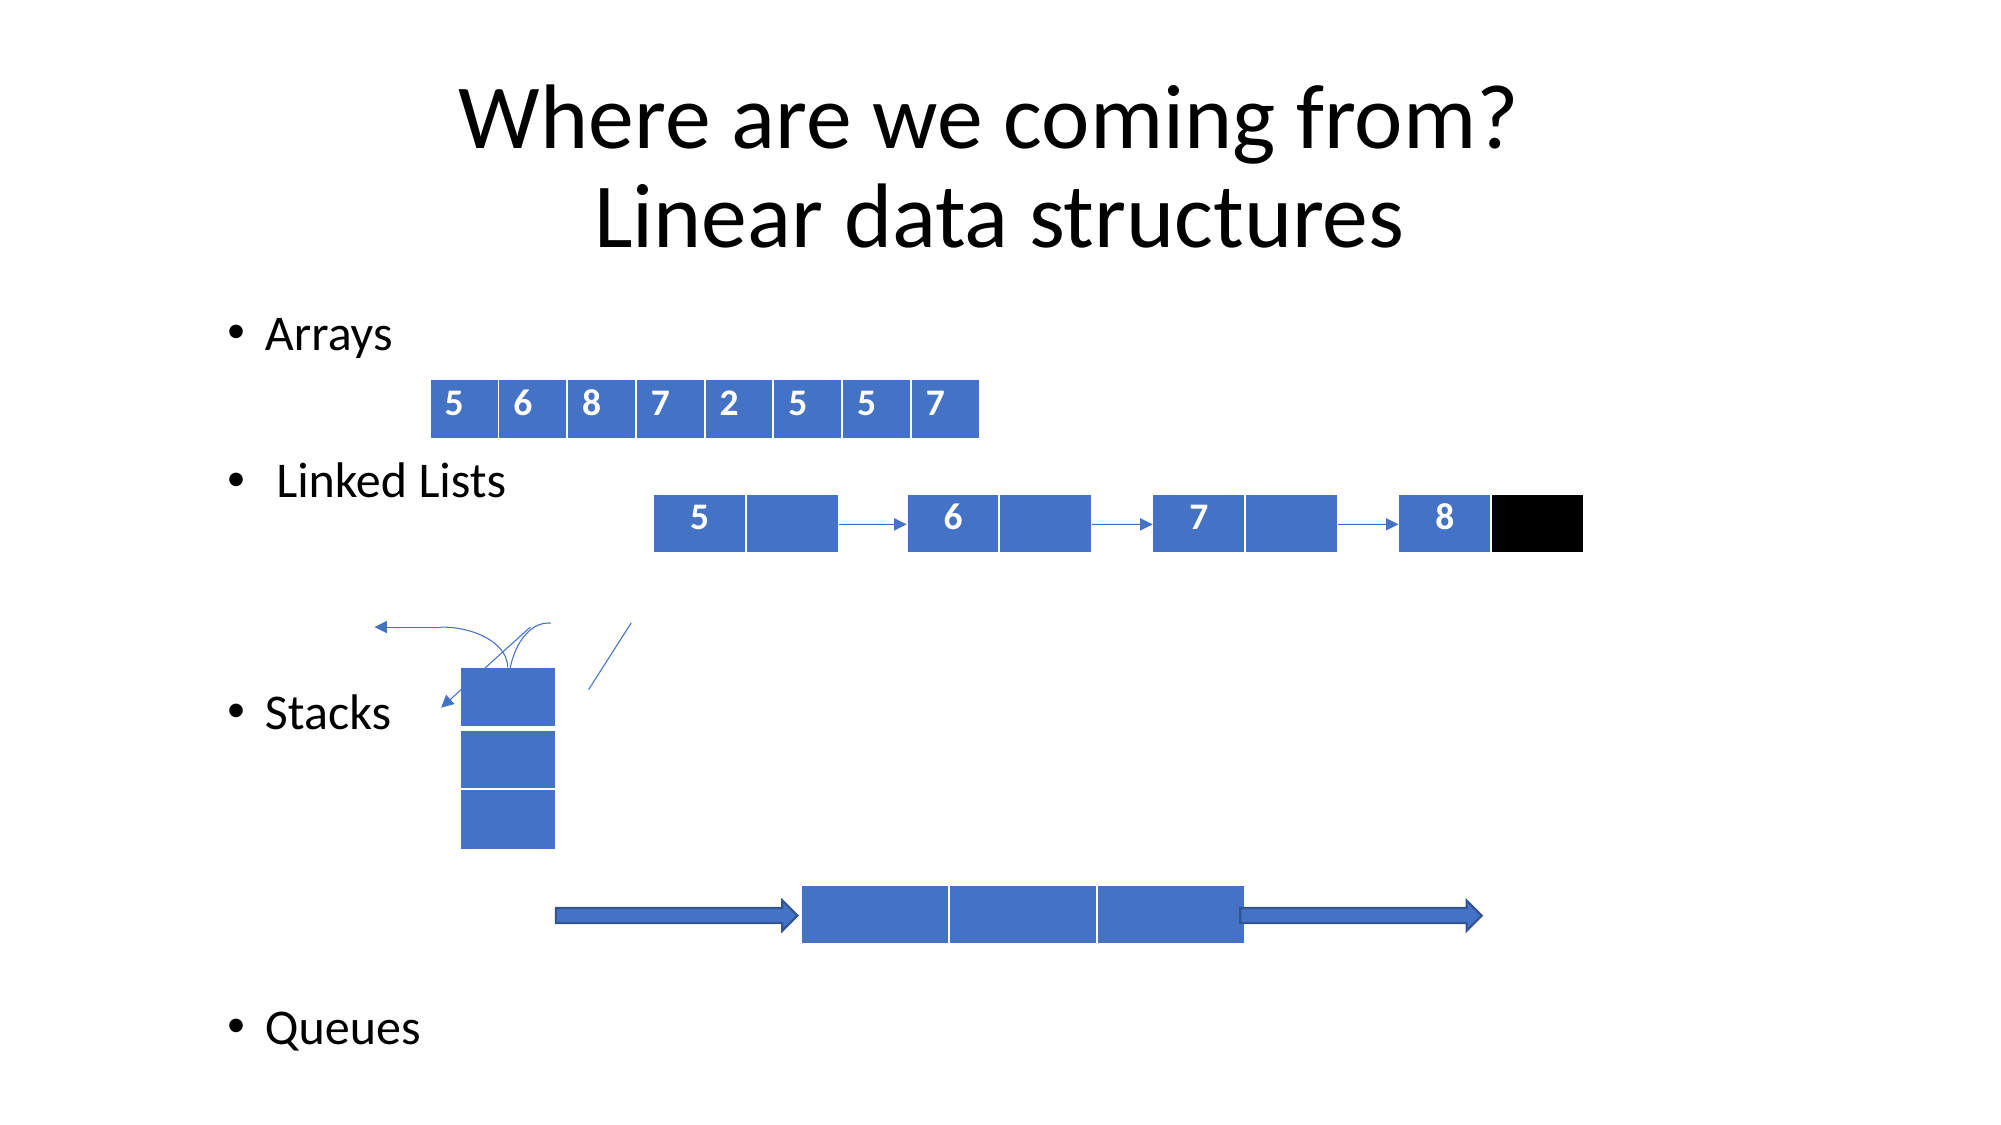

# Where are we coming from? Linear data structures
Arrays

 Linked Lists

Stacks

Queues
| 5 | 6 | 8 | 7 | 2 | 5 | 5 | 7 |
| --- | --- | --- | --- | --- | --- | --- | --- |
| 5 |  |
| --- | --- |
| 6 |  |
| --- | --- |
| 7 |  |
| --- | --- |
| 8 |  |
| --- | --- |

|  |
| --- |
|  |
|  |
|  |  |  |
| --- | --- | --- |